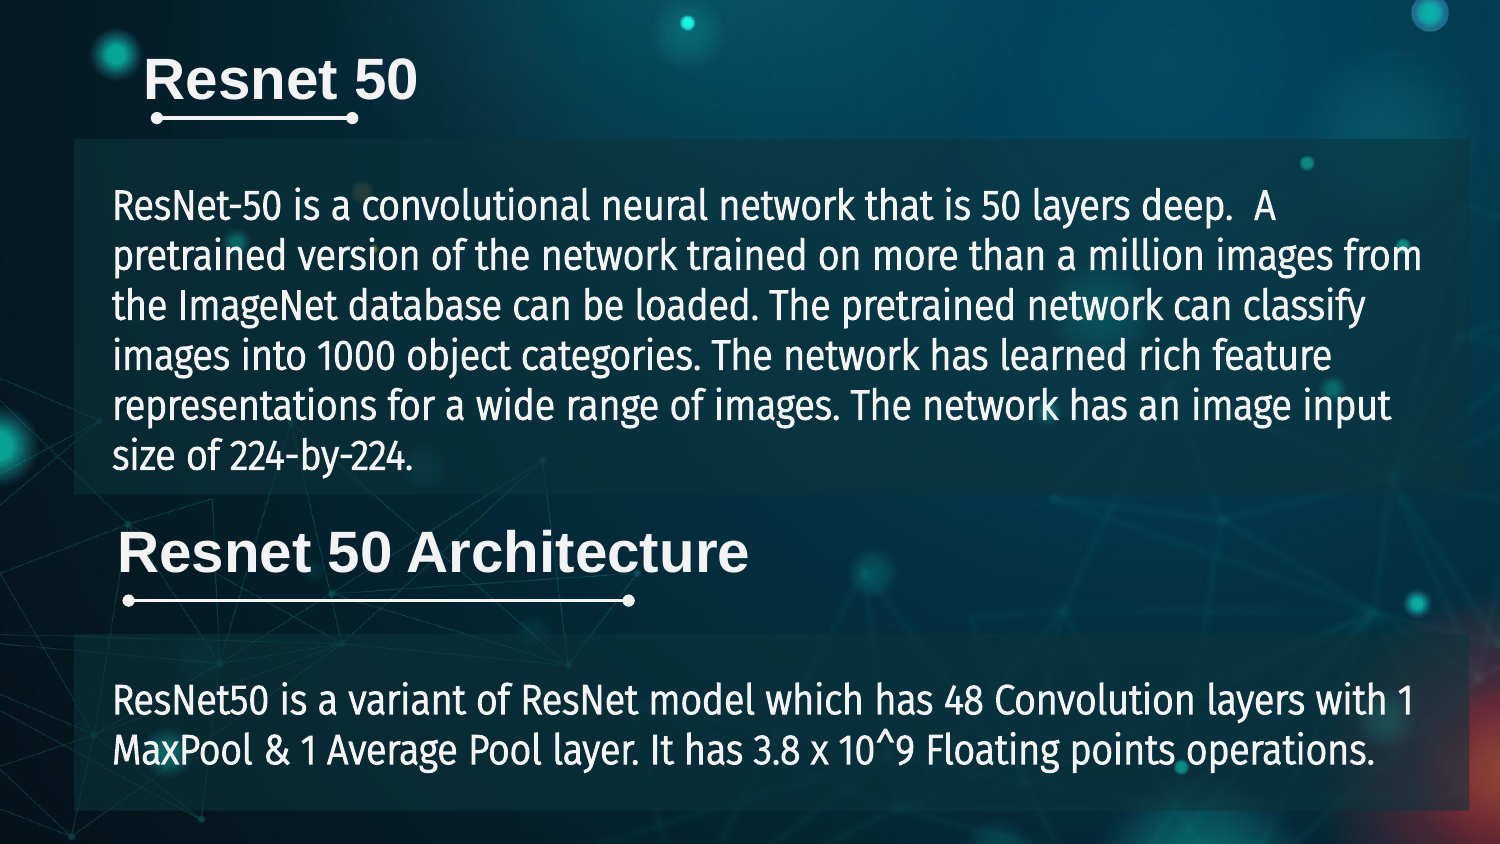

# Resnet 50
ResNet-50 is a convolutional neural network that is 50 layers deep.  A pretrained version of the network trained on more than a million images from the ImageNet database can be loaded. The pretrained network can classify images into 1000 object categories. The network has learned rich feature representations for a wide range of images. The network has an image input size of 224-by-224.
Resnet 50 Architecture
ResNet50 is a variant of ResNet model which has 48 Convolution layers with 1 MaxPool & 1 Average Pool layer. It has 3.8 x 10^9 Floating points operations.